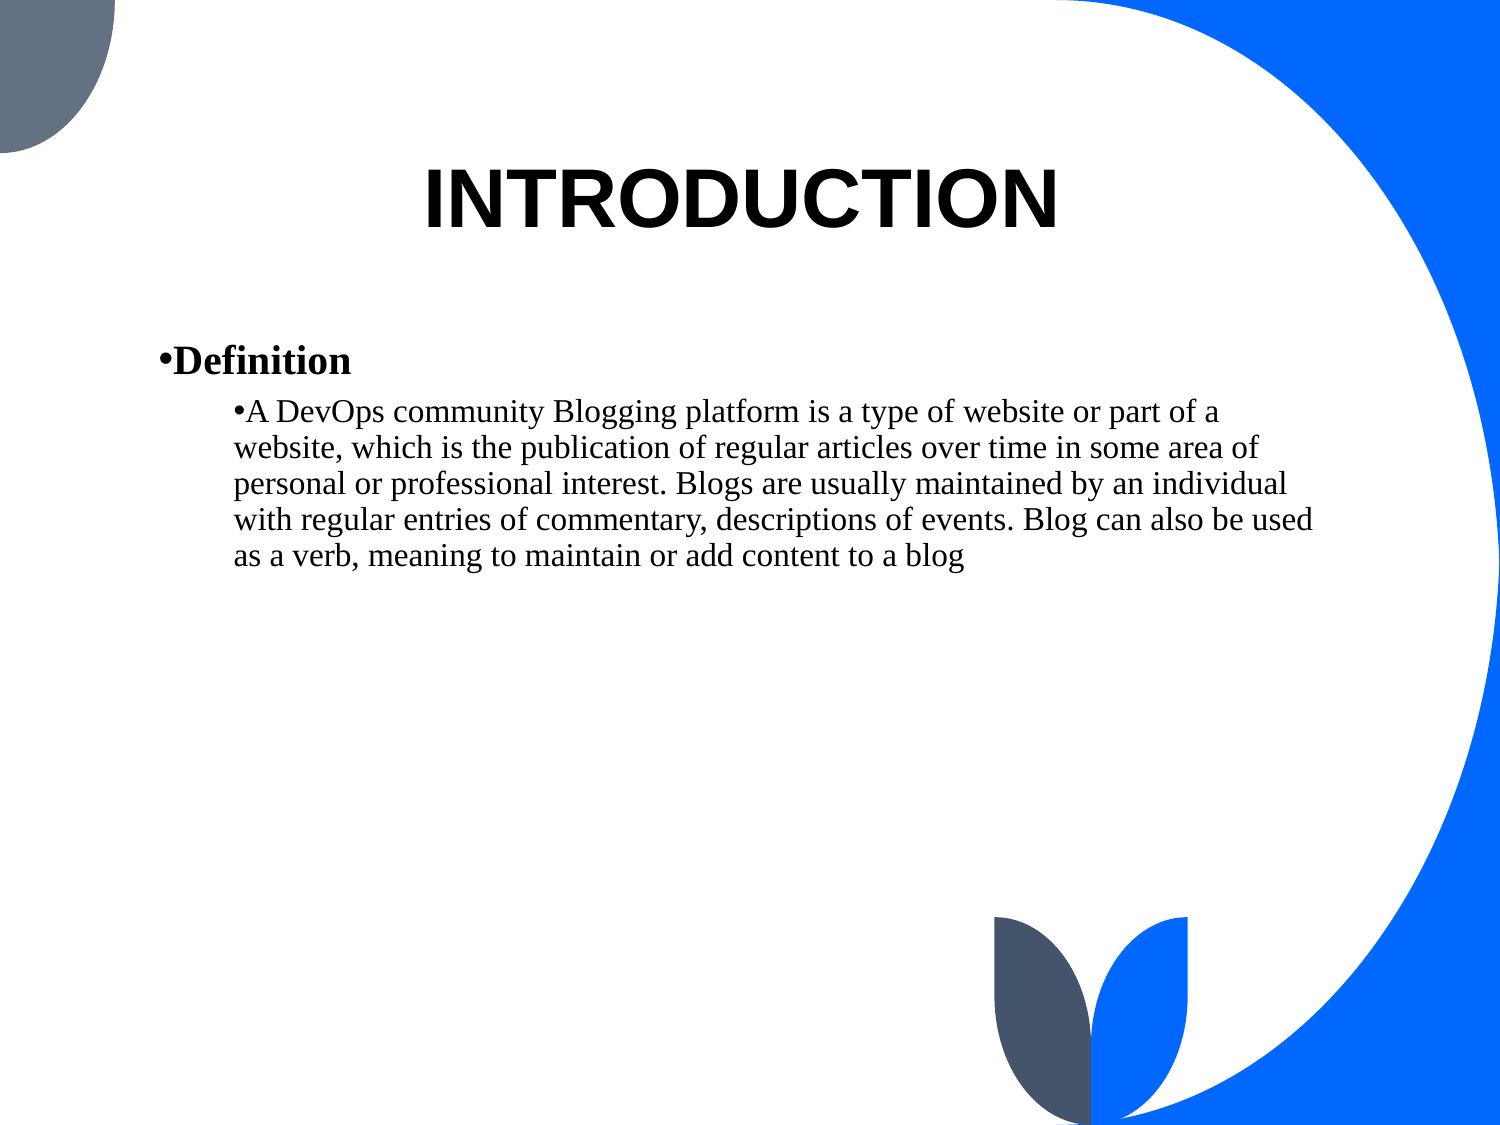

# INTRODUCTION
Definition
A DevOps community Blogging platform is a type of website or part of a website, which is the publication of regular articles over time in some area of personal or professional interest. Blogs are usually maintained by an individual with regular entries of commentary, descriptions of events. Blog can also be used as a verb, meaning to maintain or add content to a blog